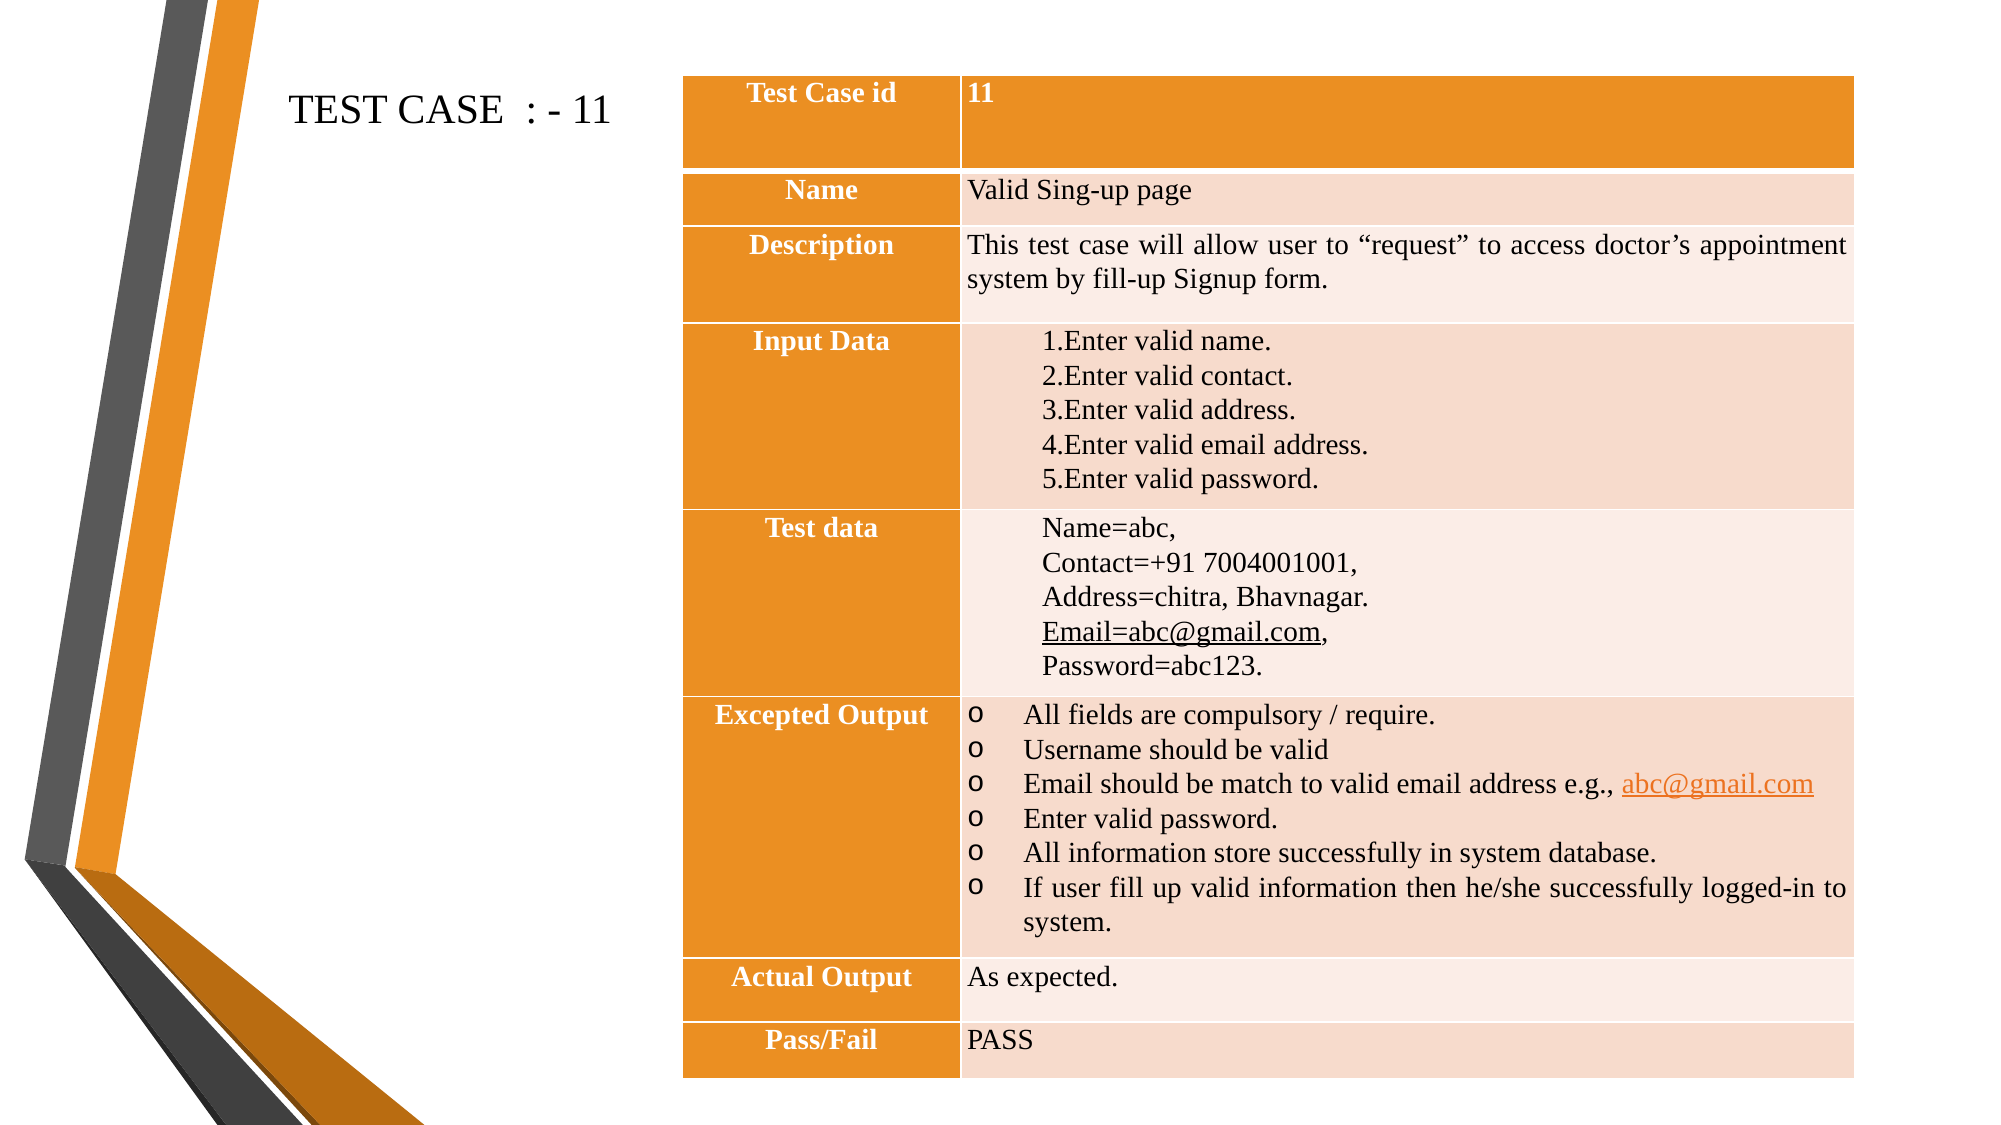

| Test Case id | 11 |
| --- | --- |
| Name | Valid Sing-up page |
| Description | This test case will allow user to “request” to access doctor’s appointment system by fill-up Signup form. |
| Input Data | 1.Enter valid name. 2.Enter valid contact. 3.Enter valid address. 4.Enter valid email address. 5.Enter valid password. |
| Test data | Name=abc, Contact=+91 7004001001, Address=chitra, Bhavnagar. Email=abc@gmail.com, Password=abc123. |
| Excepted Output | All fields are compulsory / require. Username should be valid Email should be match to valid email address e.g., abc@gmail.com Enter valid password. All information store successfully in system database. If user fill up valid information then he/she successfully logged-in to system. |
| Actual Output | As expected. |
| Pass/Fail | PASS |
TEST CASE  : - 11